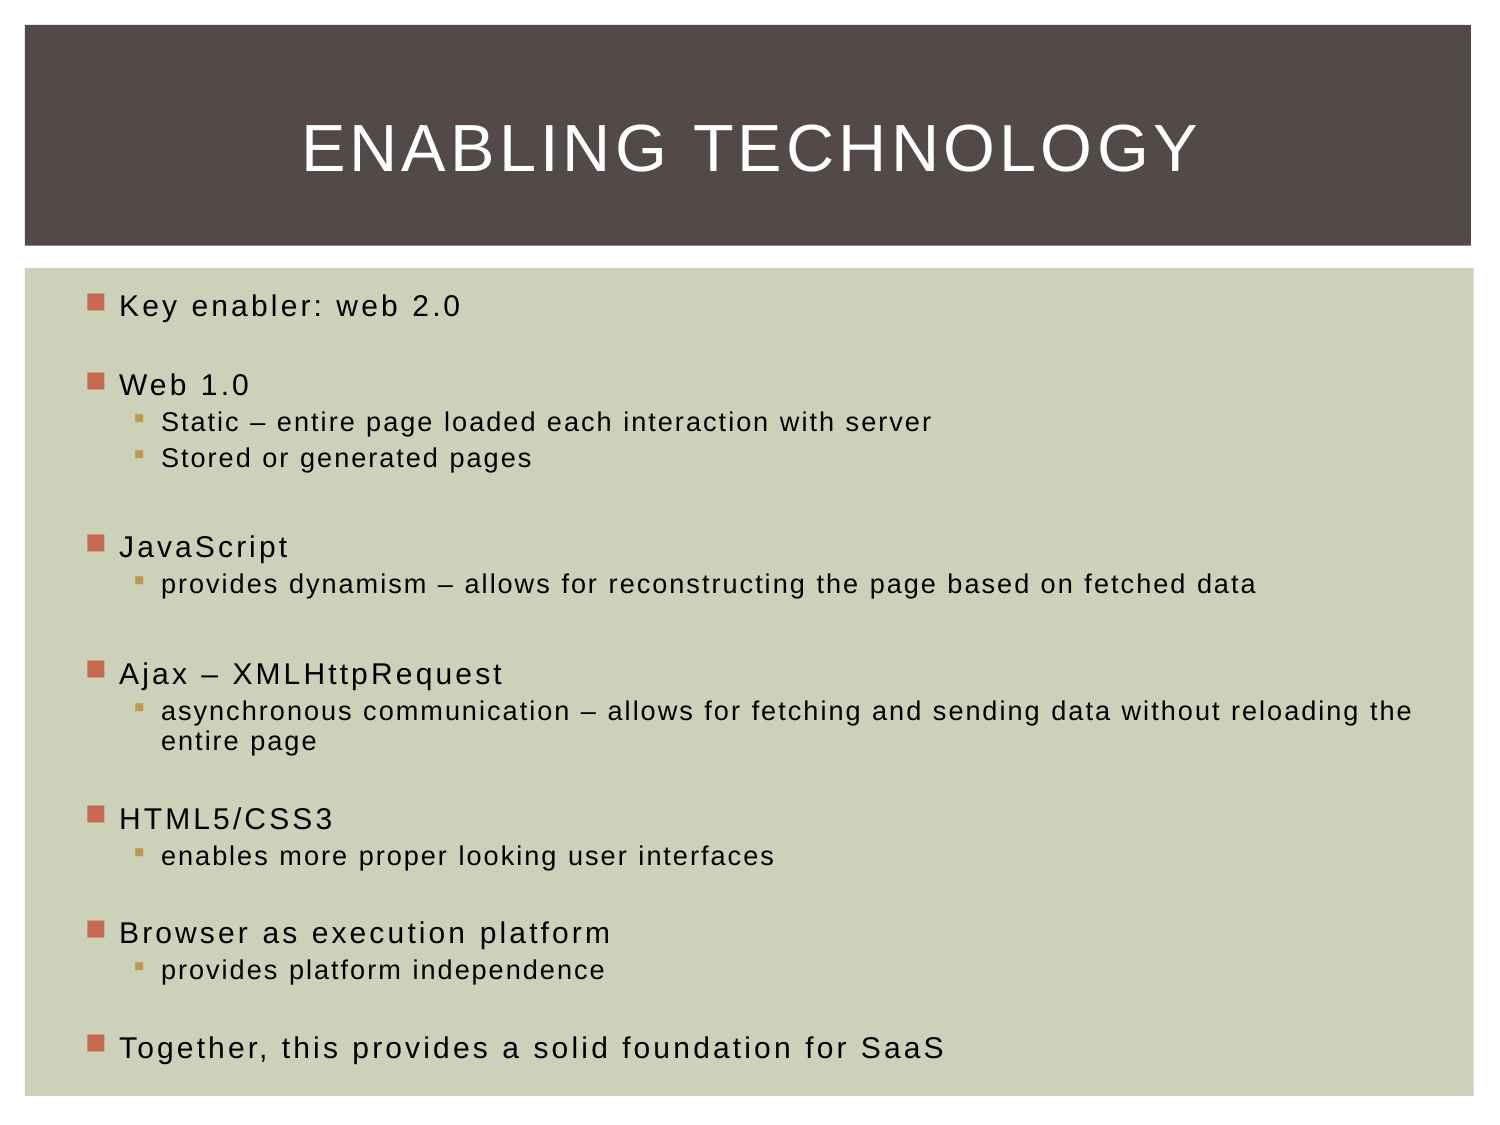

# Enabling Technology
Key enabler: web 2.0

Web 1.0
Static – entire page loaded each interaction with server
Stored or generated pages

JavaScript
provides dynamism – allows for reconstructing the page based on fetched data

Ajax – XMLHttpRequest
asynchronous communication – allows for fetching and sending data without reloading the entire page

HTML5/CSS3
enables more proper looking user interfaces

Browser as execution platform
provides platform independence

Together, this provides a solid foundation for SaaS